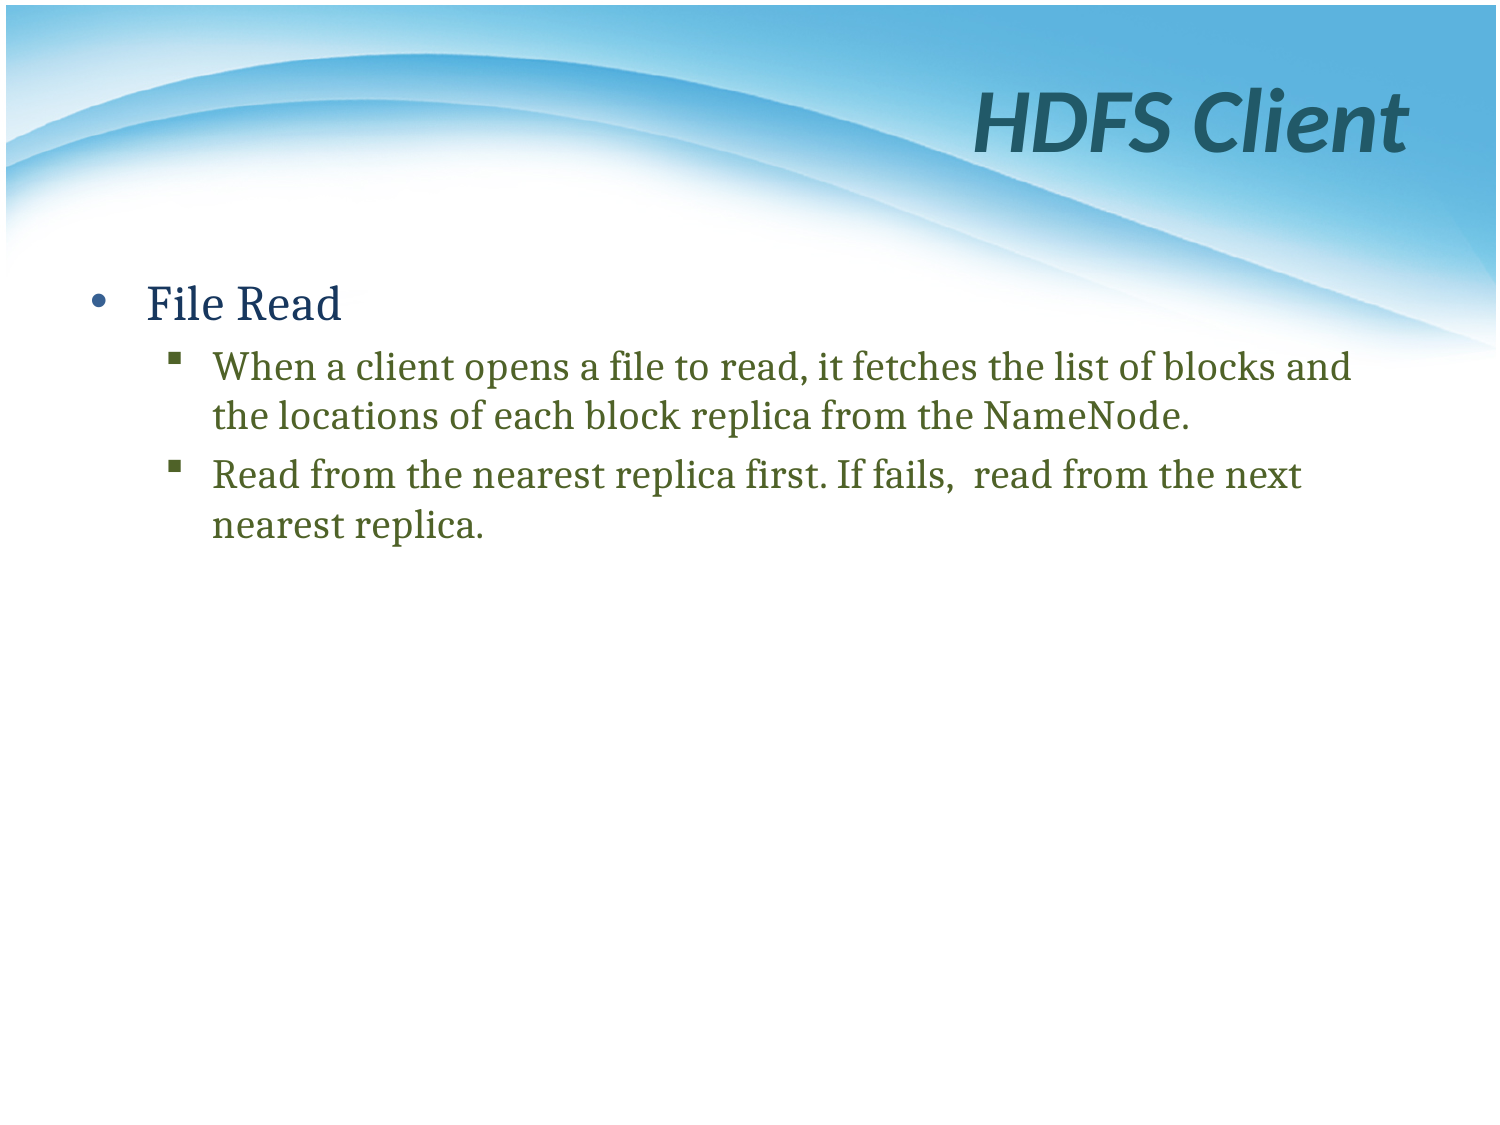

# HDFS Client
File Read
When a client opens a file to read, it fetches the list of blocks and the locations of each block replica from the NameNode.
Read from the nearest replica first. If fails,  read from the next nearest replica.